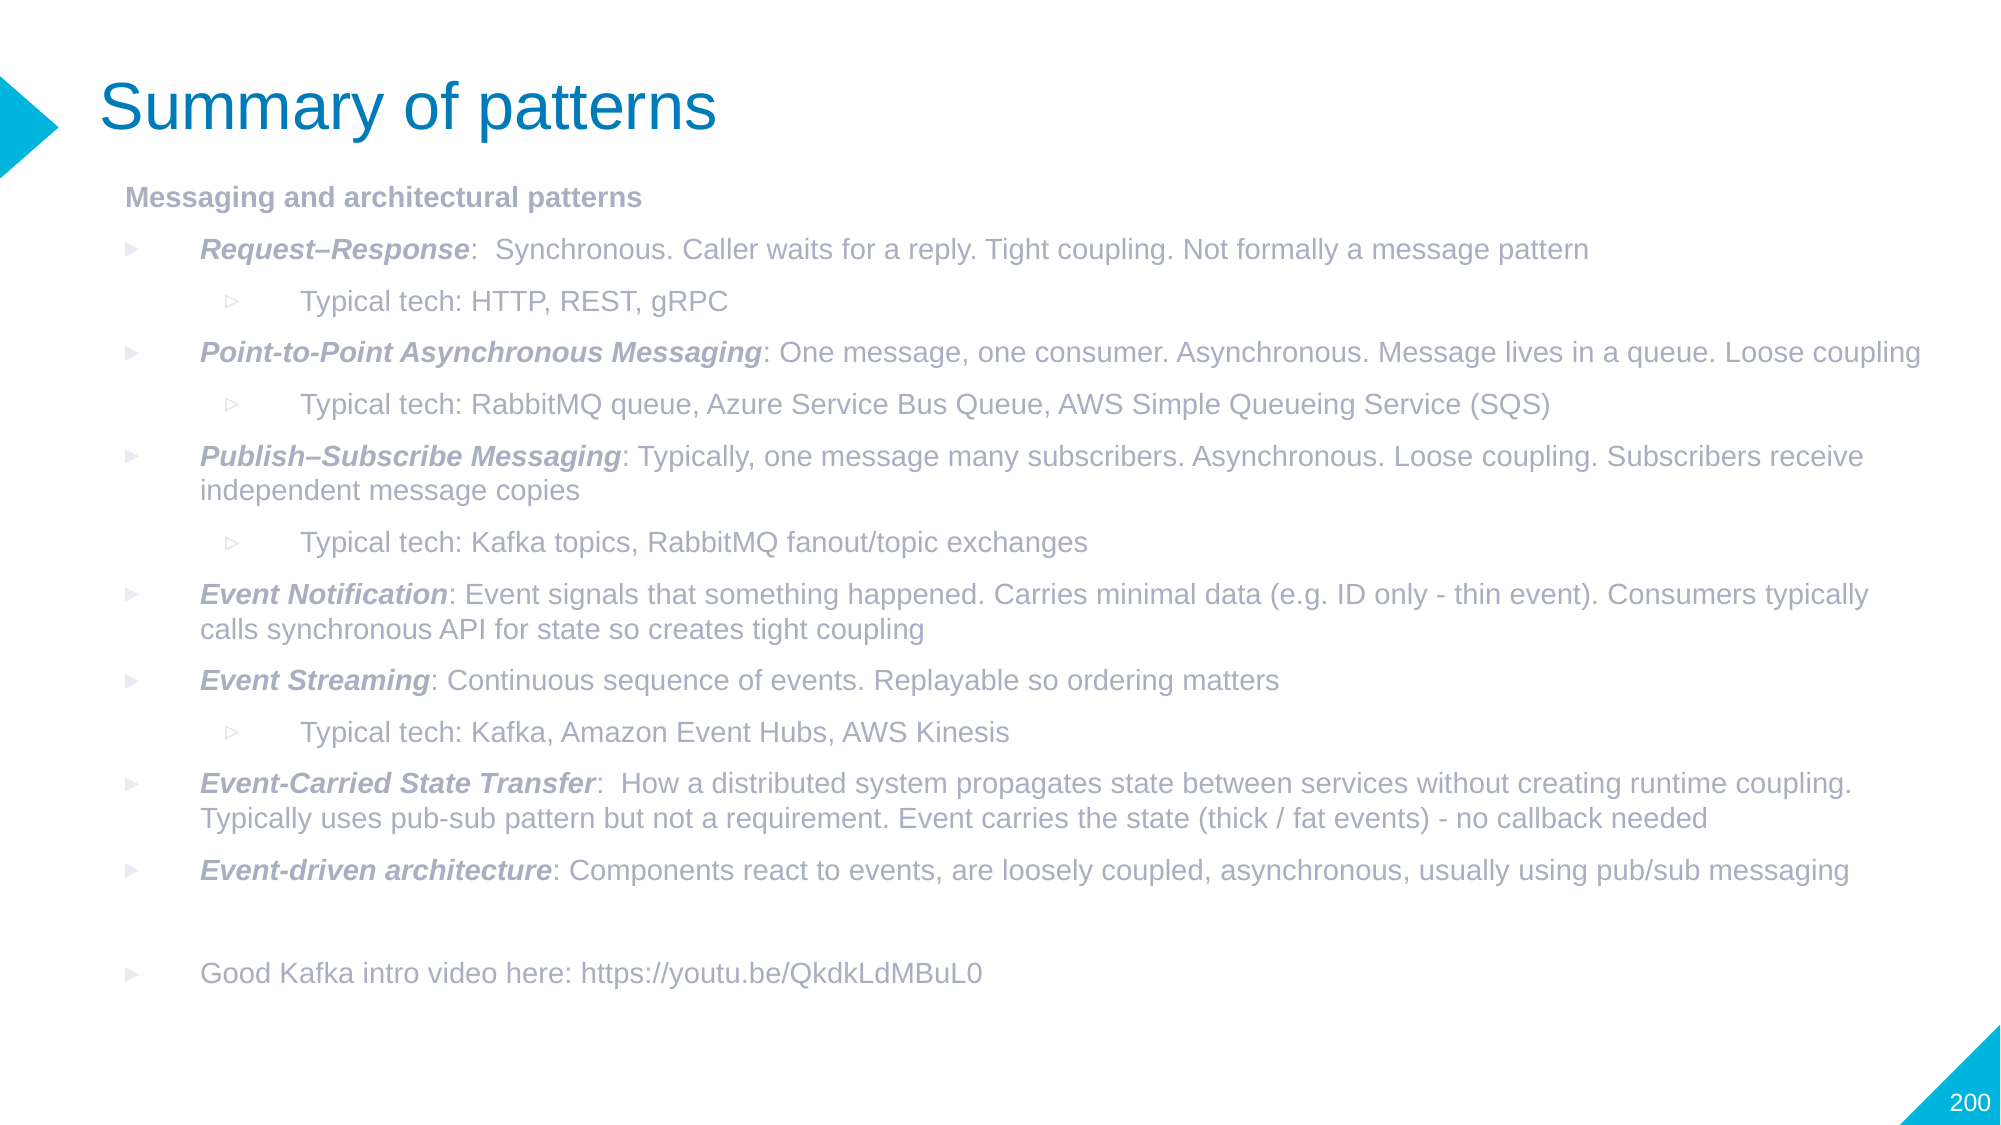

# Summary of patterns
Messaging and architectural patterns
Request–Response:  Synchronous. Caller waits for a reply. Tight coupling. Not formally a message pattern
Typical tech: HTTP, REST, gRPC
Point‑to‑Point Asynchronous Messaging: One message, one consumer. Asynchronous. Message lives in a queue. Loose coupling
Typical tech: RabbitMQ queue, Azure Service Bus Queue, AWS Simple Queueing Service (SQS)
Publish–Subscribe Messaging: Typically, one message many subscribers. Asynchronous. Loose coupling. Subscribers receive independent message copies
Typical tech: Kafka topics, RabbitMQ fanout/topic exchanges
Event Notification: Event signals that something happened. Carries minimal data (e.g. ID only - thin event). Consumers typically calls synchronous API for state so creates tight coupling
Event Streaming: Continuous sequence of events. Replayable so ordering matters
Typical tech: Kafka, Amazon Event Hubs, AWS Kinesis
Event-Carried State Transfer:  How a distributed system propagates state between services without creating runtime coupling. Typically uses pub-sub pattern but not a requirement. Event carries the state (thick / fat events) - no callback needed
Event-driven architecture: Components react to events, are loosely coupled, asynchronous, usually using pub/sub messaging

Good Kafka intro video here: https://youtu.be/QkdkLdMBuL0

200